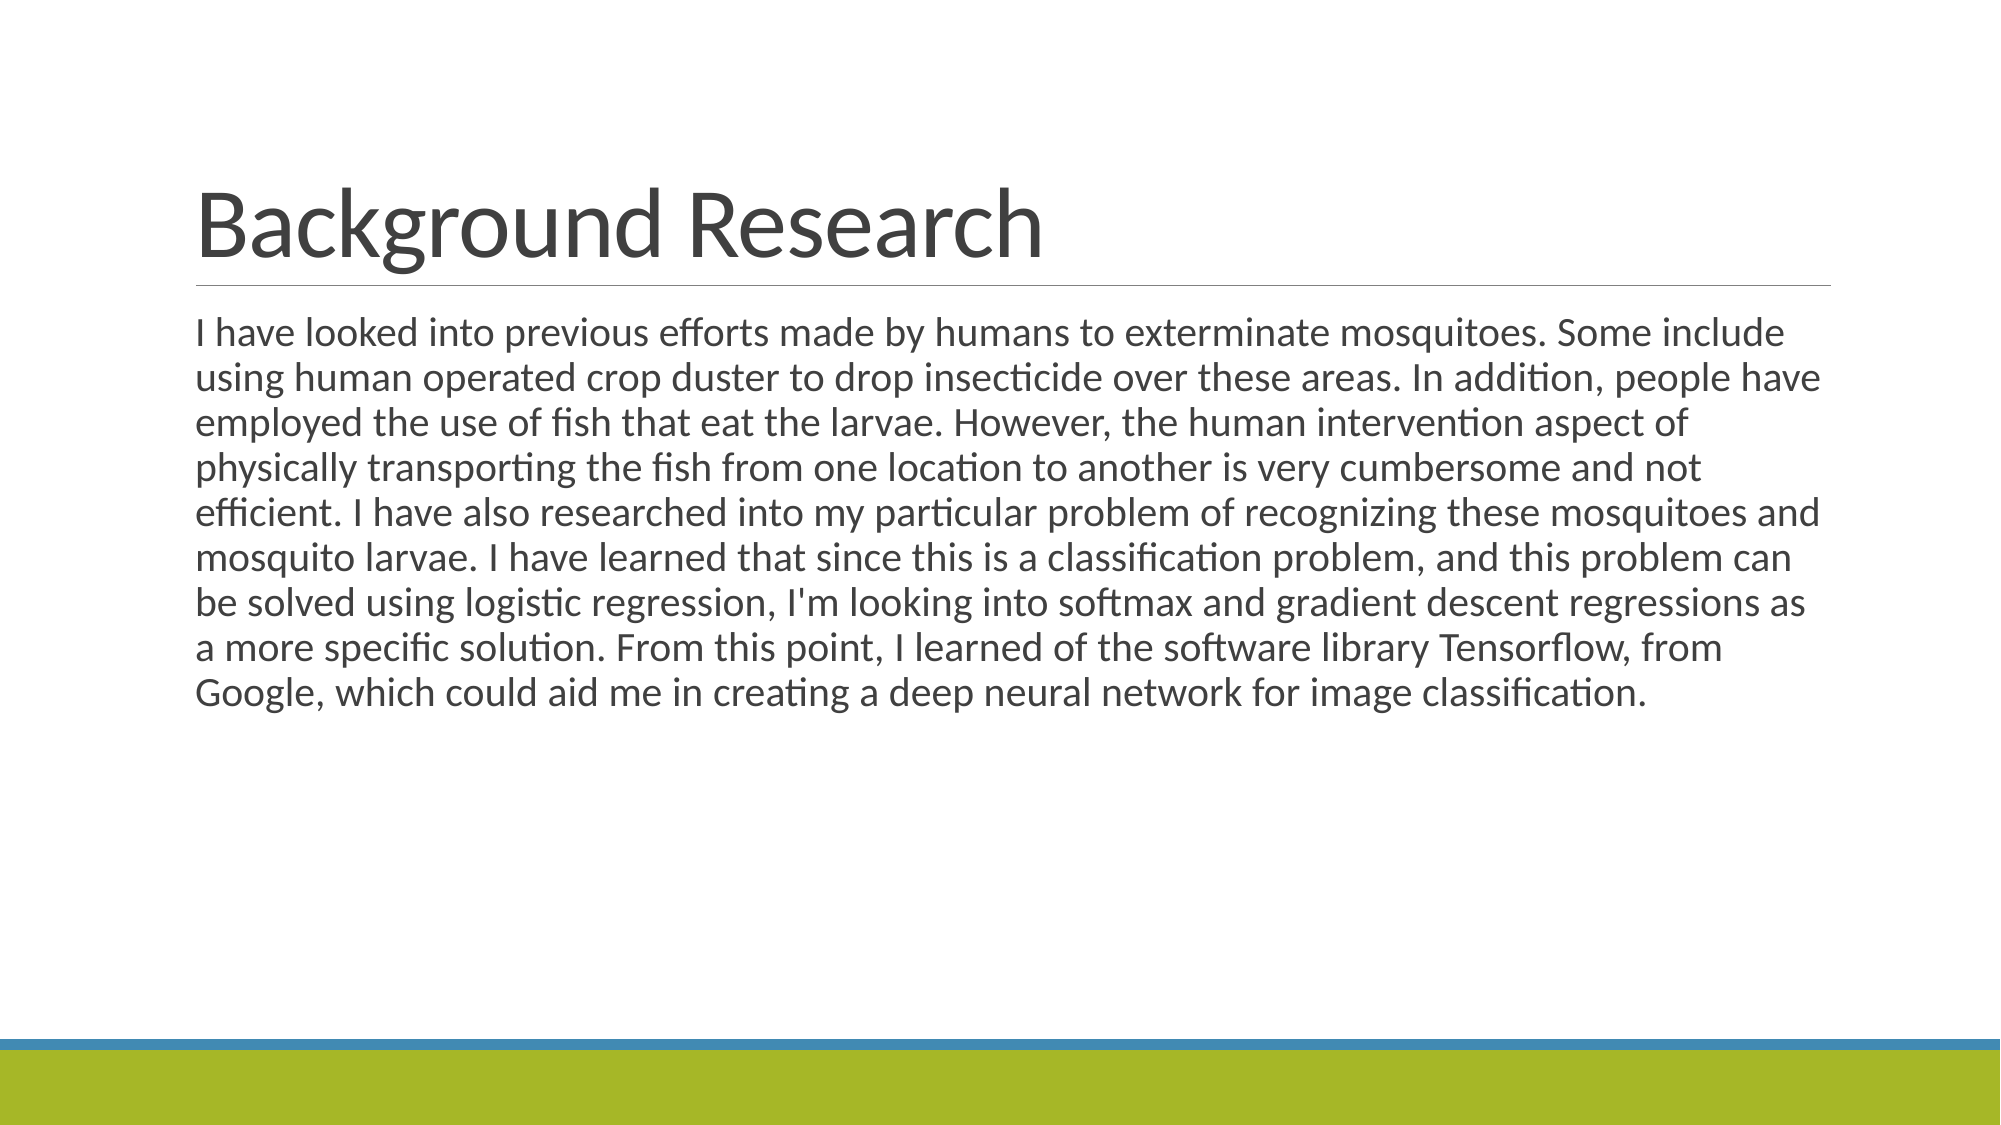

# Background Research
I have looked into previous efforts made by humans to exterminate mosquitoes. Some include using human operated crop duster to drop insecticide over these areas. In addition, people have employed the use of fish that eat the larvae. However, the human intervention aspect of physically transporting the fish from one location to another is very cumbersome and not efficient. I have also researched into my particular problem of recognizing these mosquitoes and mosquito larvae. I have learned that since this is a classification problem, and this problem can be solved using logistic regression, I'm looking into softmax and gradient descent regressions as a more specific solution. From this point, I learned of the software library Tensorflow, from Google, which could aid me in creating a deep neural network for image classification.